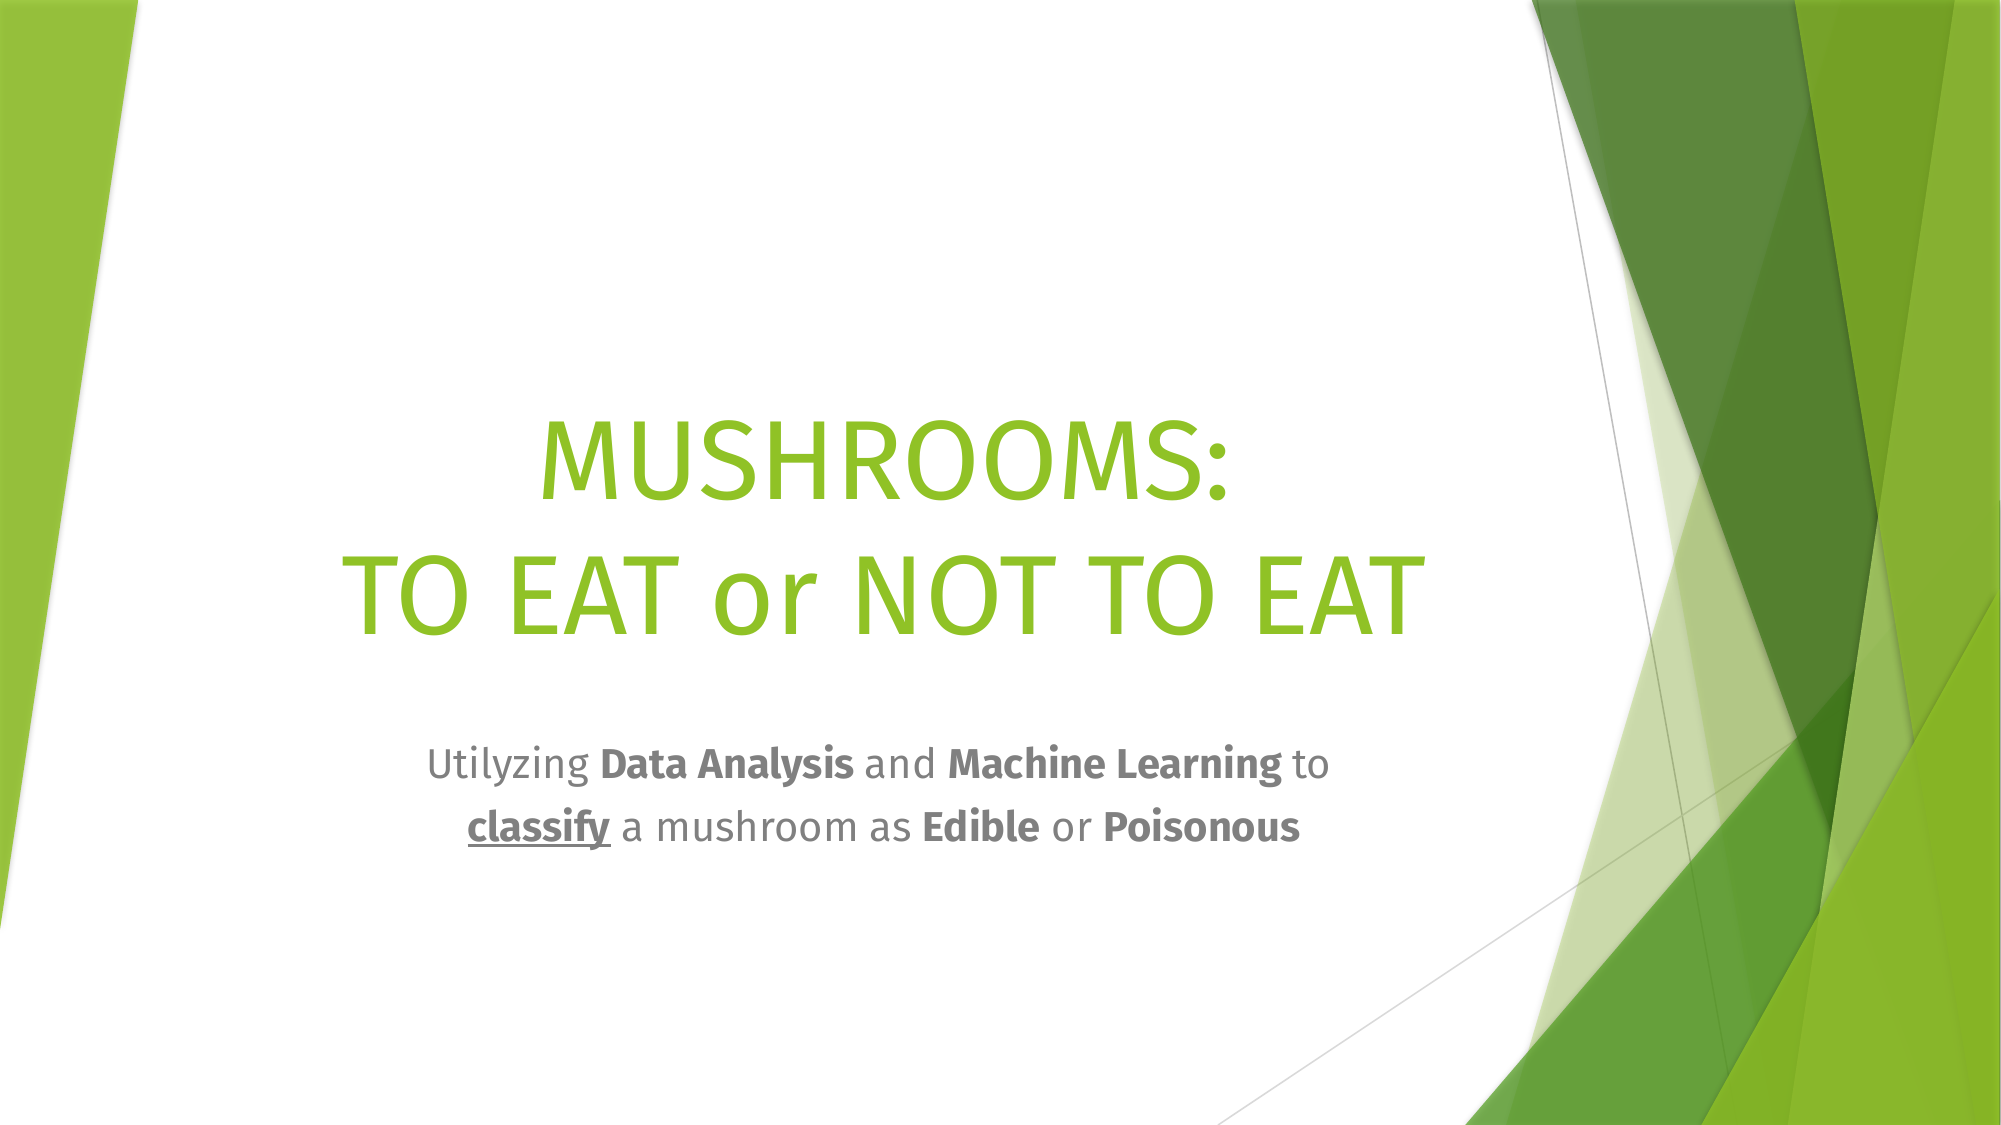

# MUSHROOMS: TO EAT or NOT TO EAT
Utilyzing Data Analysis and Machine Learning to
classify a mushroom as Edible or Poisonous